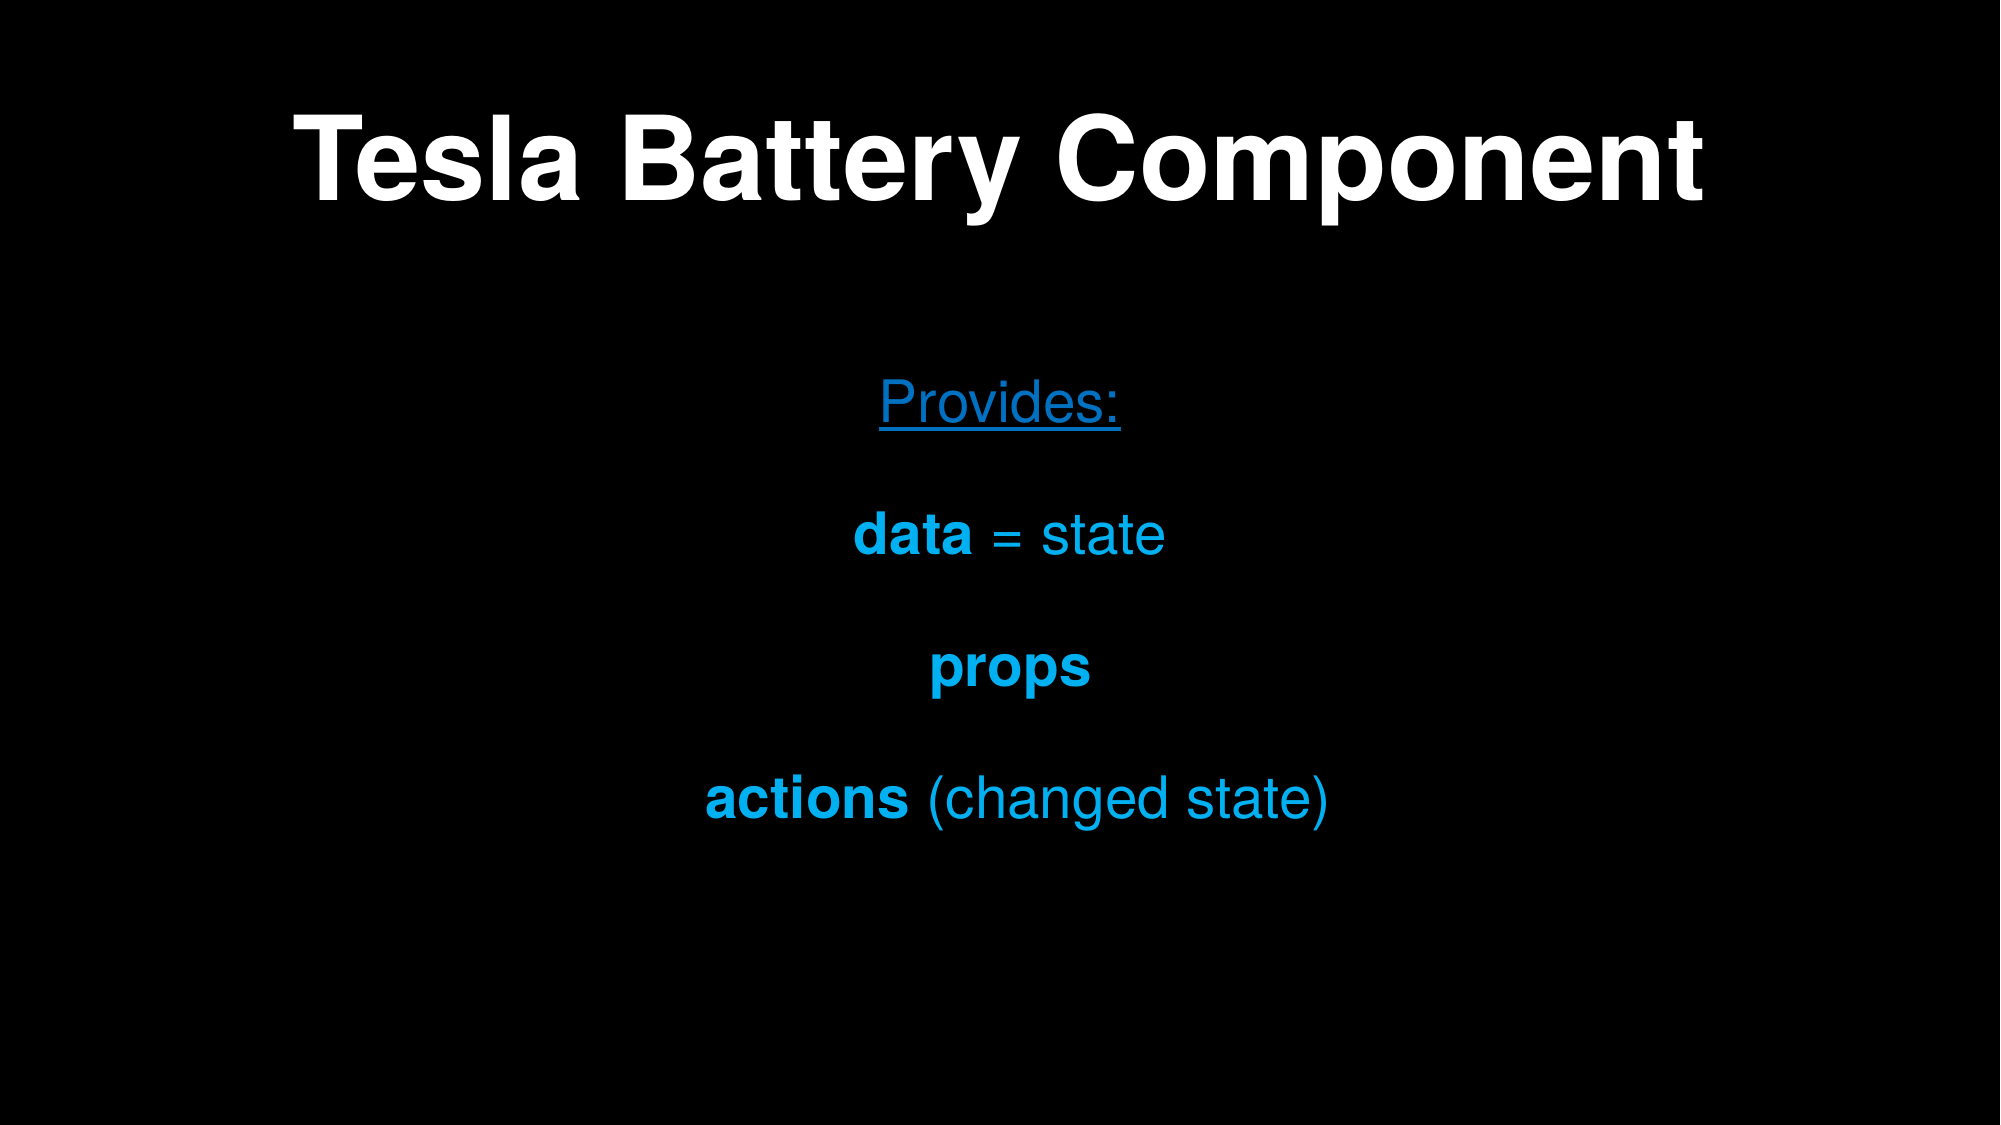

# Tesla Battery Component
Provides:
data = state
props
 actions (changed state)